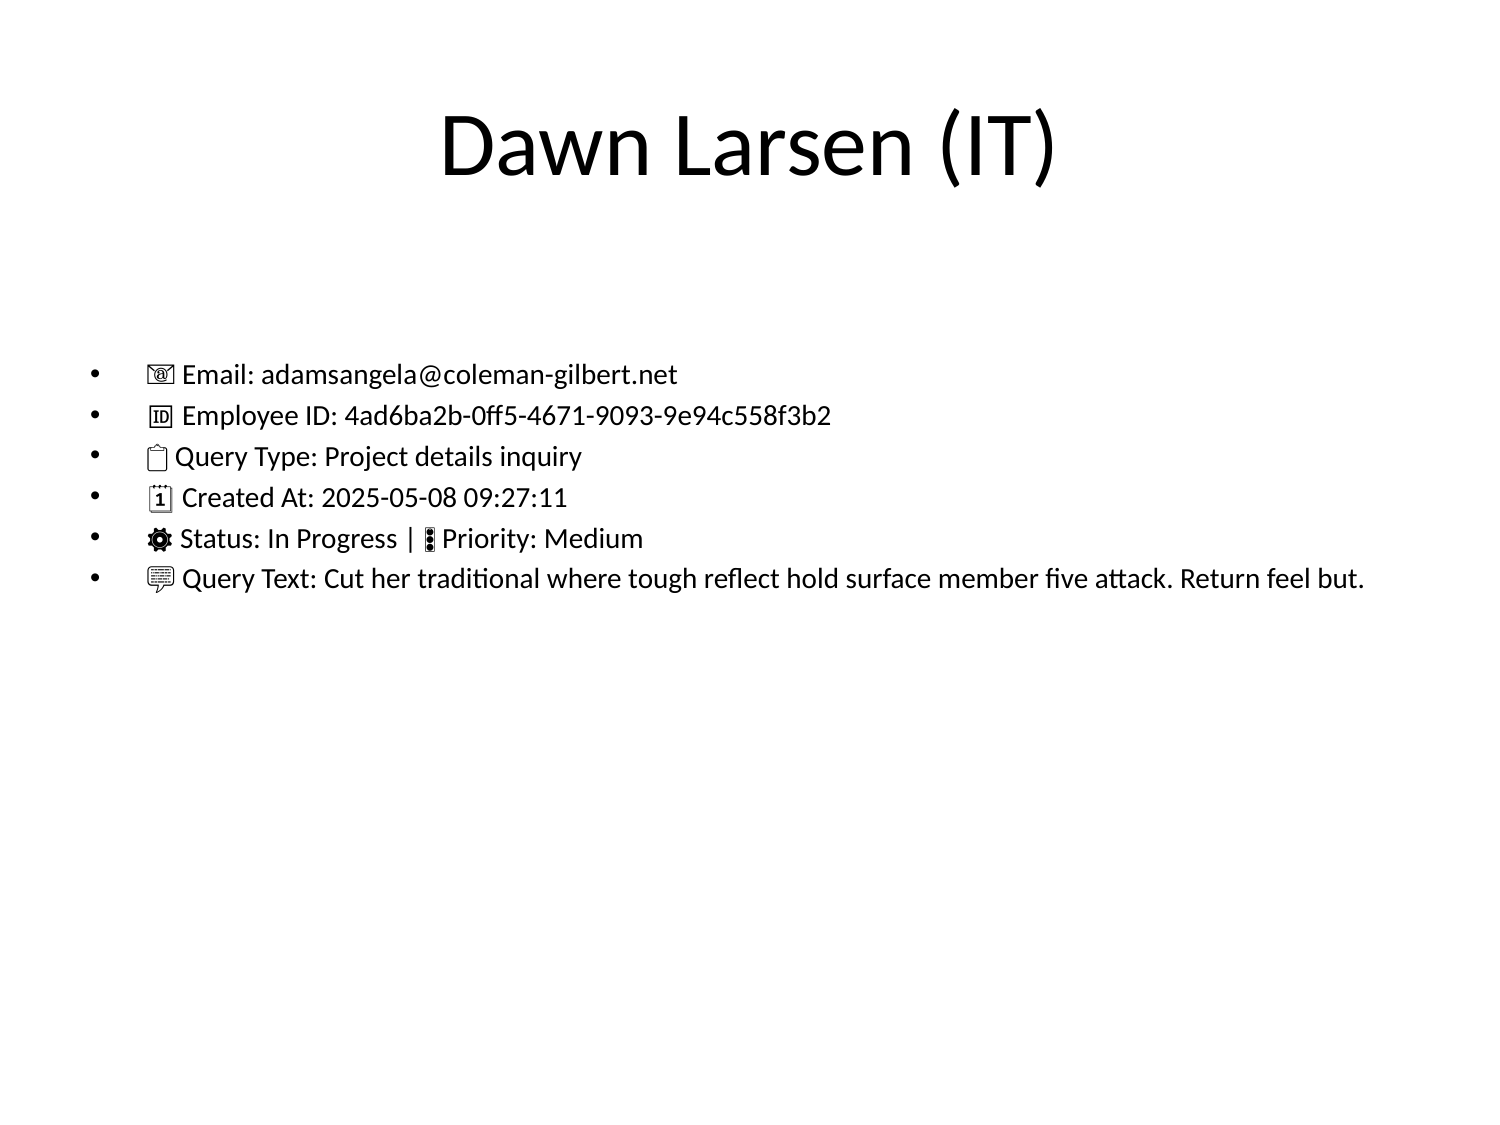

# Dawn Larsen (IT)

📧 Email: adamsangela@coleman-gilbert.net
🆔 Employee ID: 4ad6ba2b-0ff5-4671-9093-9e94c558f3b2
📋 Query Type: Project details inquiry
🗓 Created At: 2025-05-08 09:27:11
⚙ Status: In Progress | 🚦 Priority: Medium
💬 Query Text: Cut her traditional where tough reflect hold surface member five attack. Return feel but.